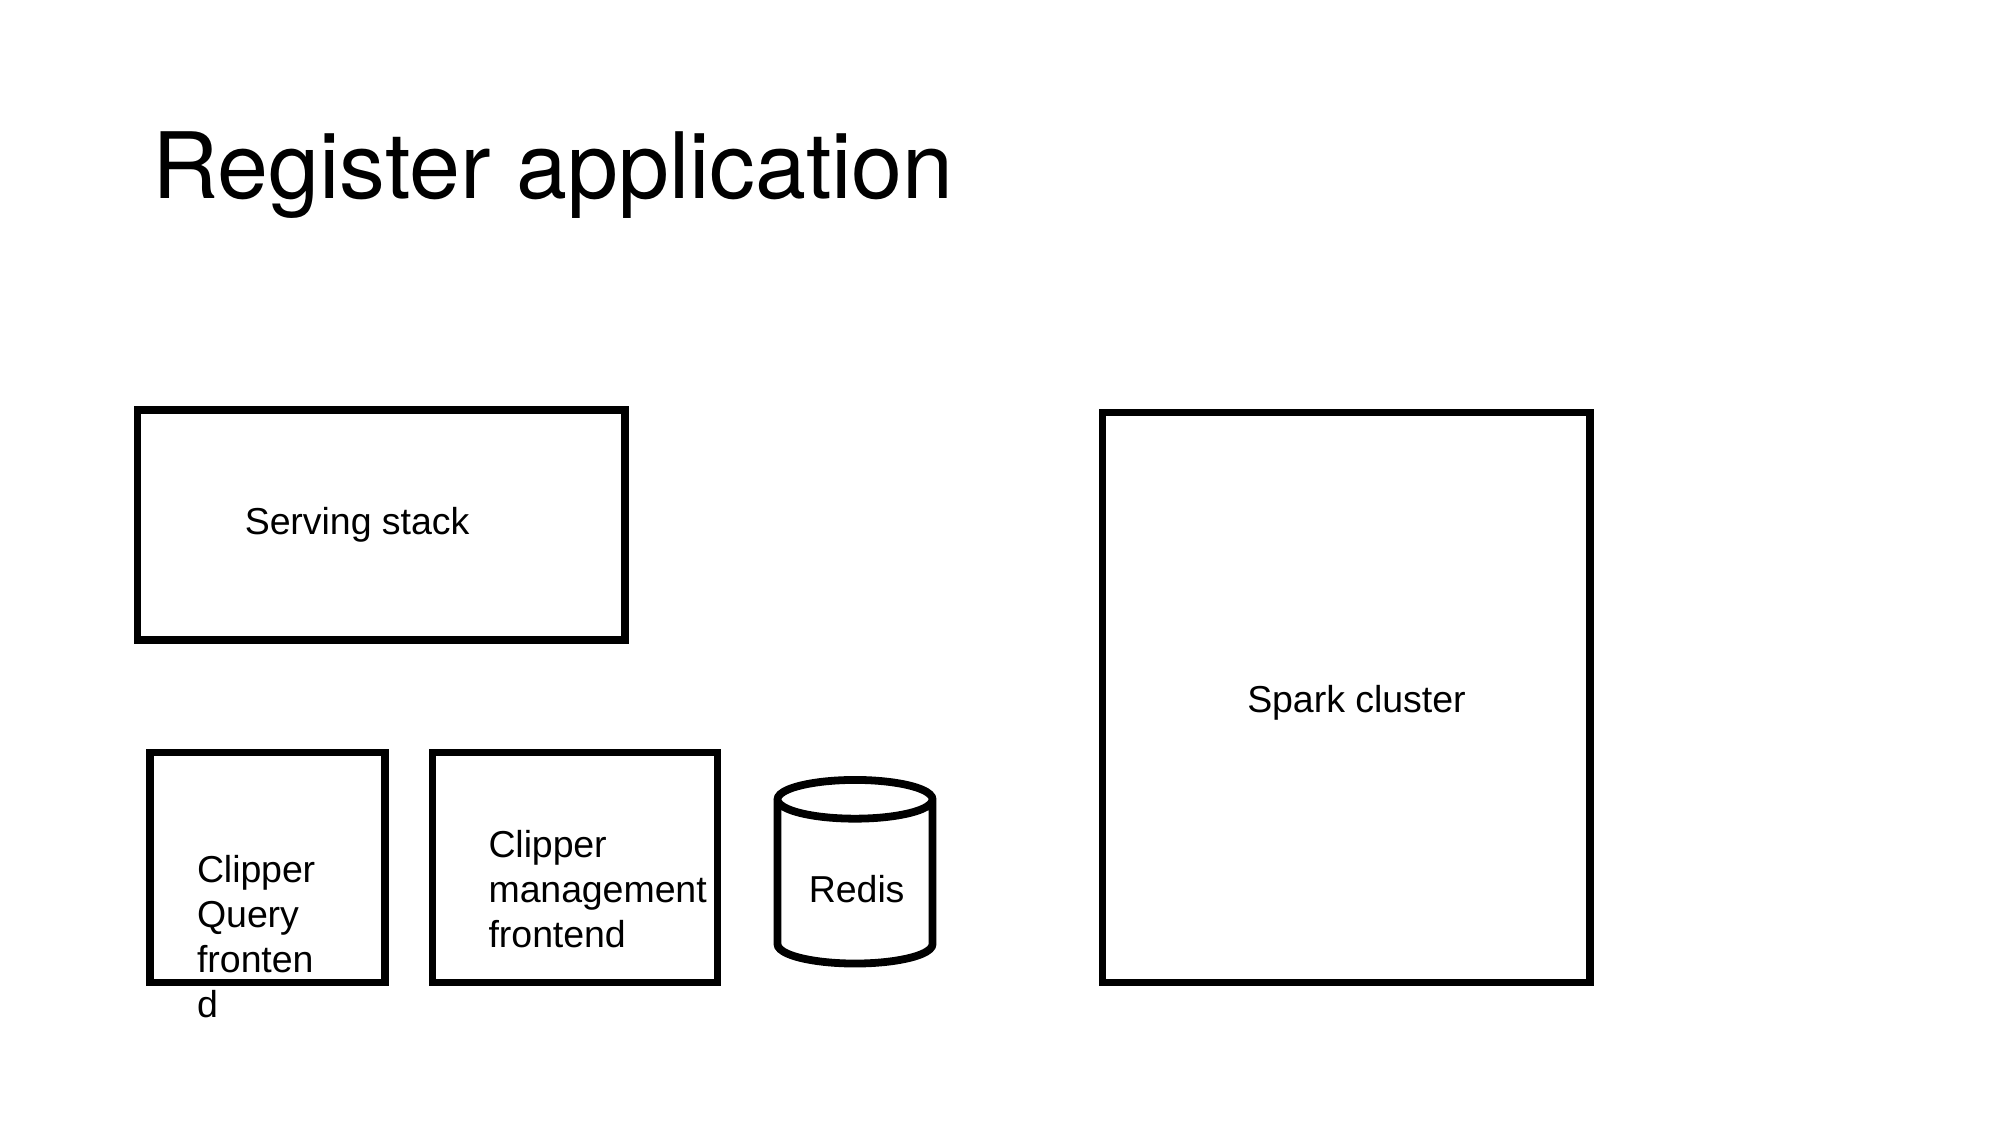

# Register application

Serving stack
Spark cluster

Clipper management frontend
ClipperQuery frontend
Redis